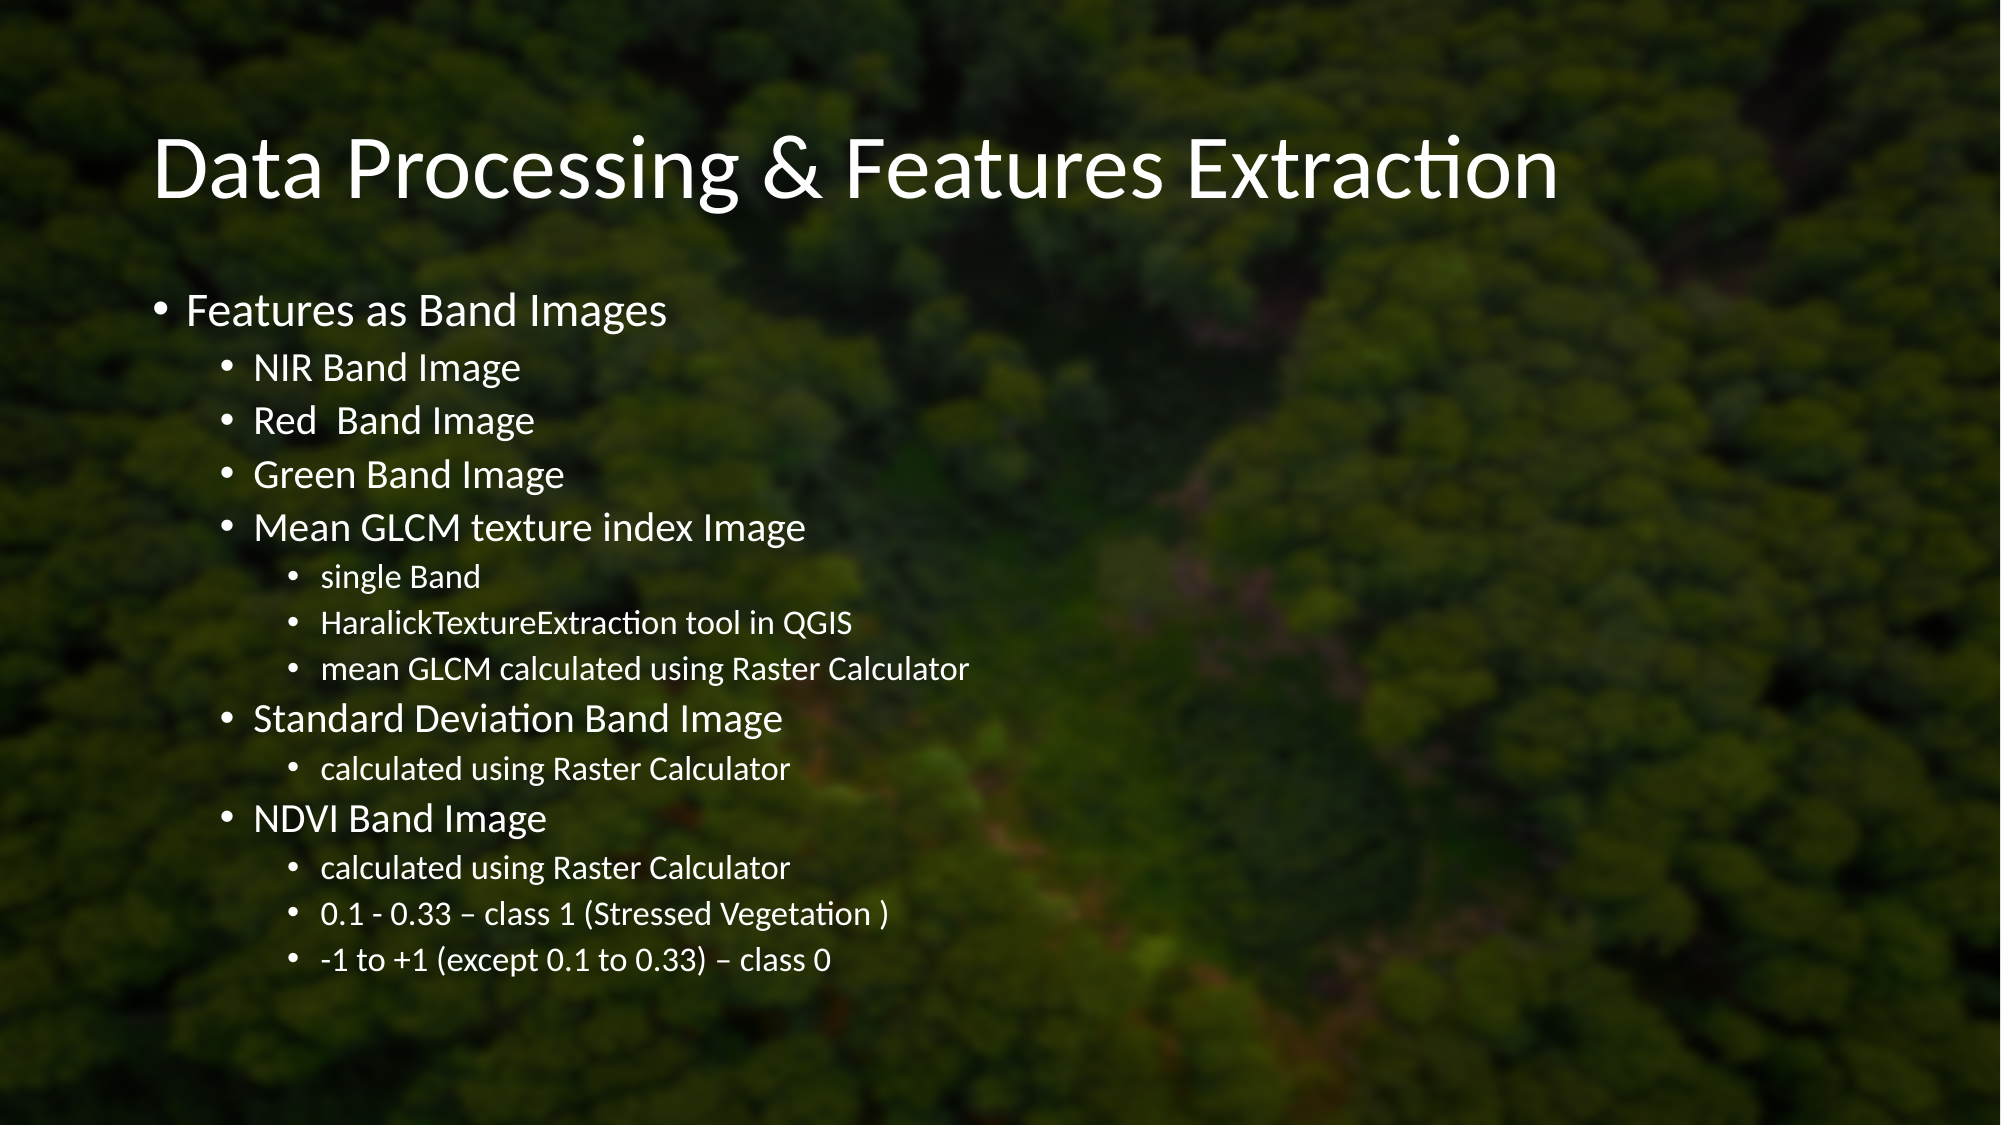

# Data Processing & Features Extraction
Features as Band Images
NIR Band Image
Red  Band Image
Green Band Image
Mean GLCM texture index Image
single Band
HaralickTextureExtraction tool in QGIS
mean GLCM calculated using Raster Calculator
Standard Deviation Band Image
calculated using Raster Calculator
NDVI Band Image
calculated using Raster Calculator
0.1 - 0.33 – class 1 (Stressed Vegetation )
-1 to +1 (except 0.1 to 0.33) – class 0